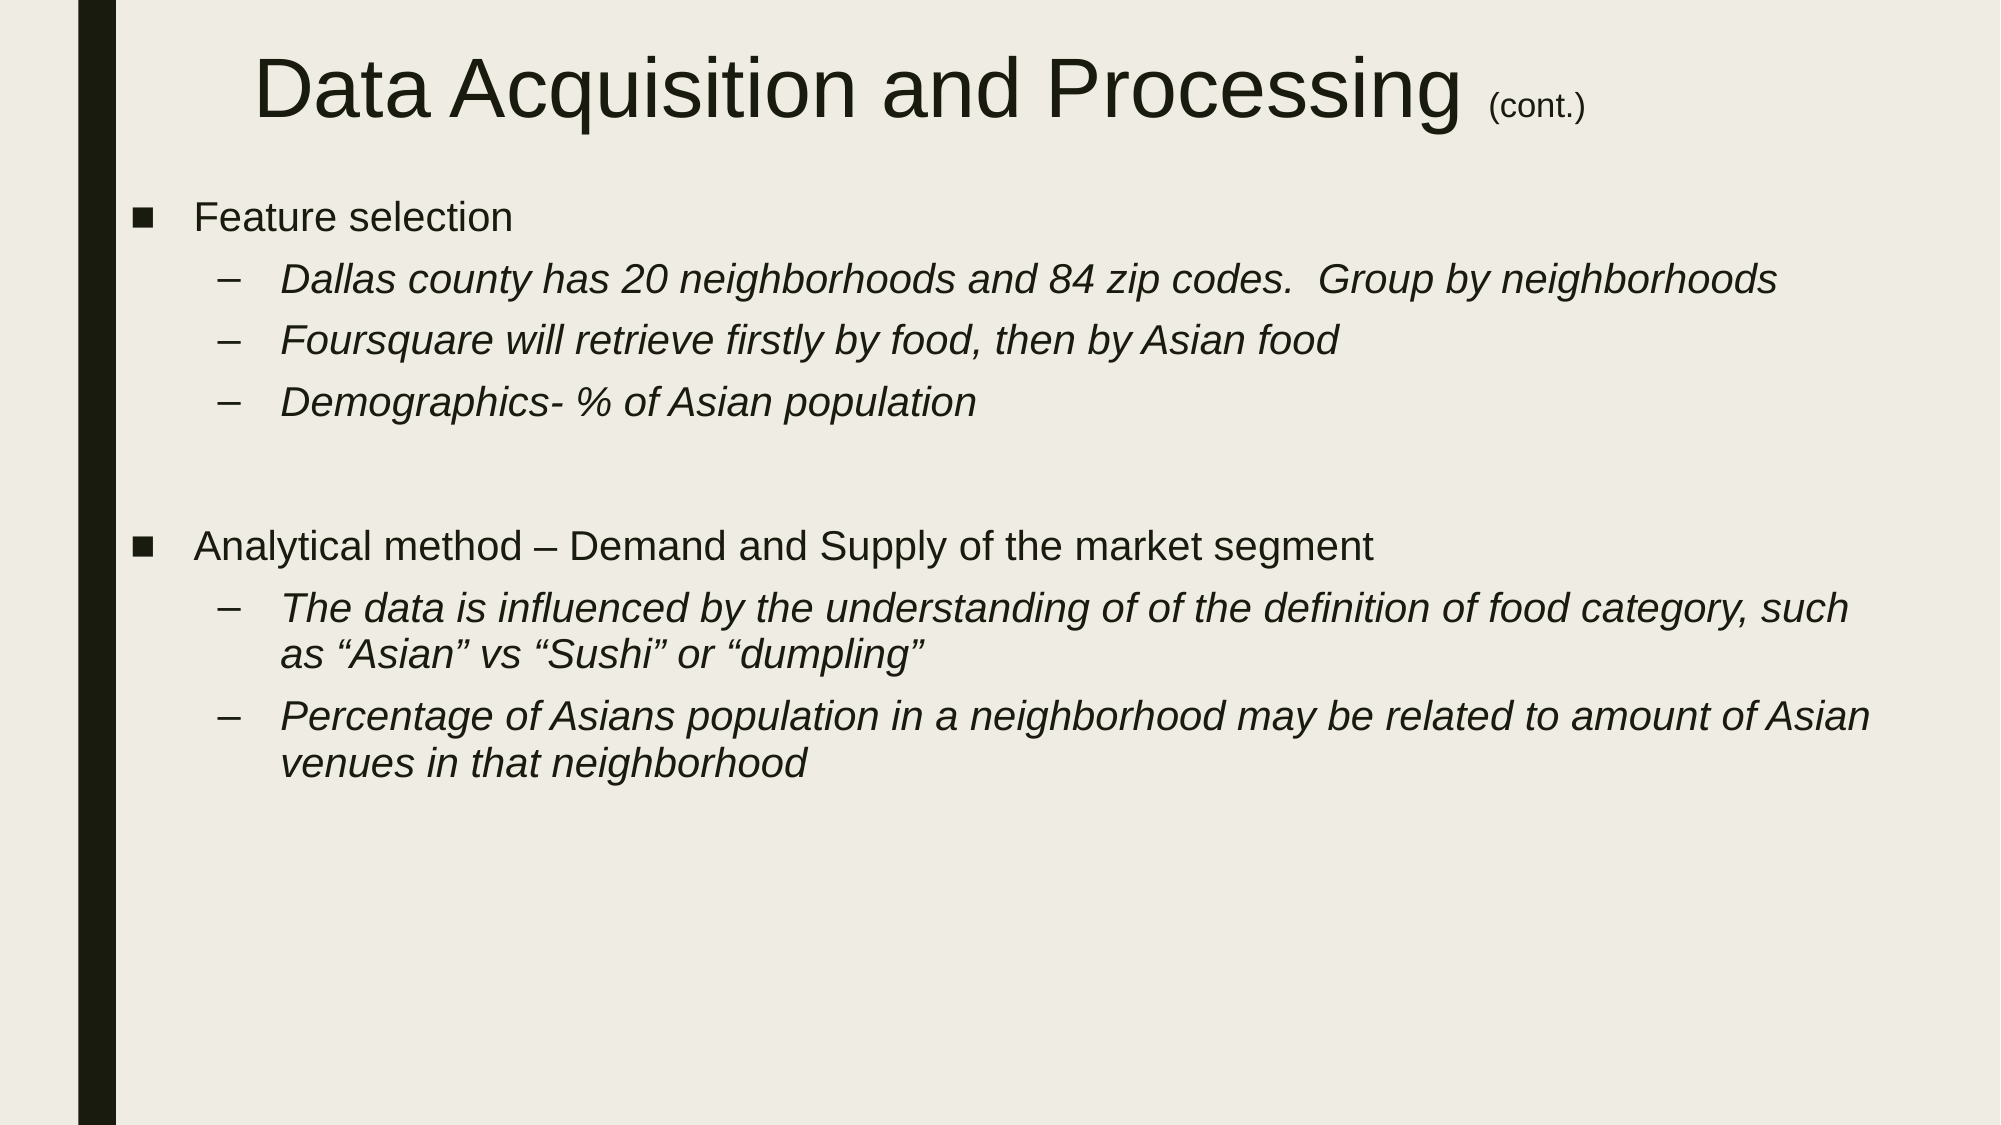

# Data Acquisition and Processing (cont.)
Feature selection
Dallas county has 20 neighborhoods and 84 zip codes.  Group by neighborhoods
Foursquare will retrieve firstly by food, then by Asian food
Demographics- % of Asian population

Analytical method – Demand and Supply of the market segment
The data is influenced by the understanding of of the definition of food category, such as “Asian” vs “Sushi” or “dumpling”
Percentage of Asians population in a neighborhood may be related to amount of Asian venues in that neighborhood